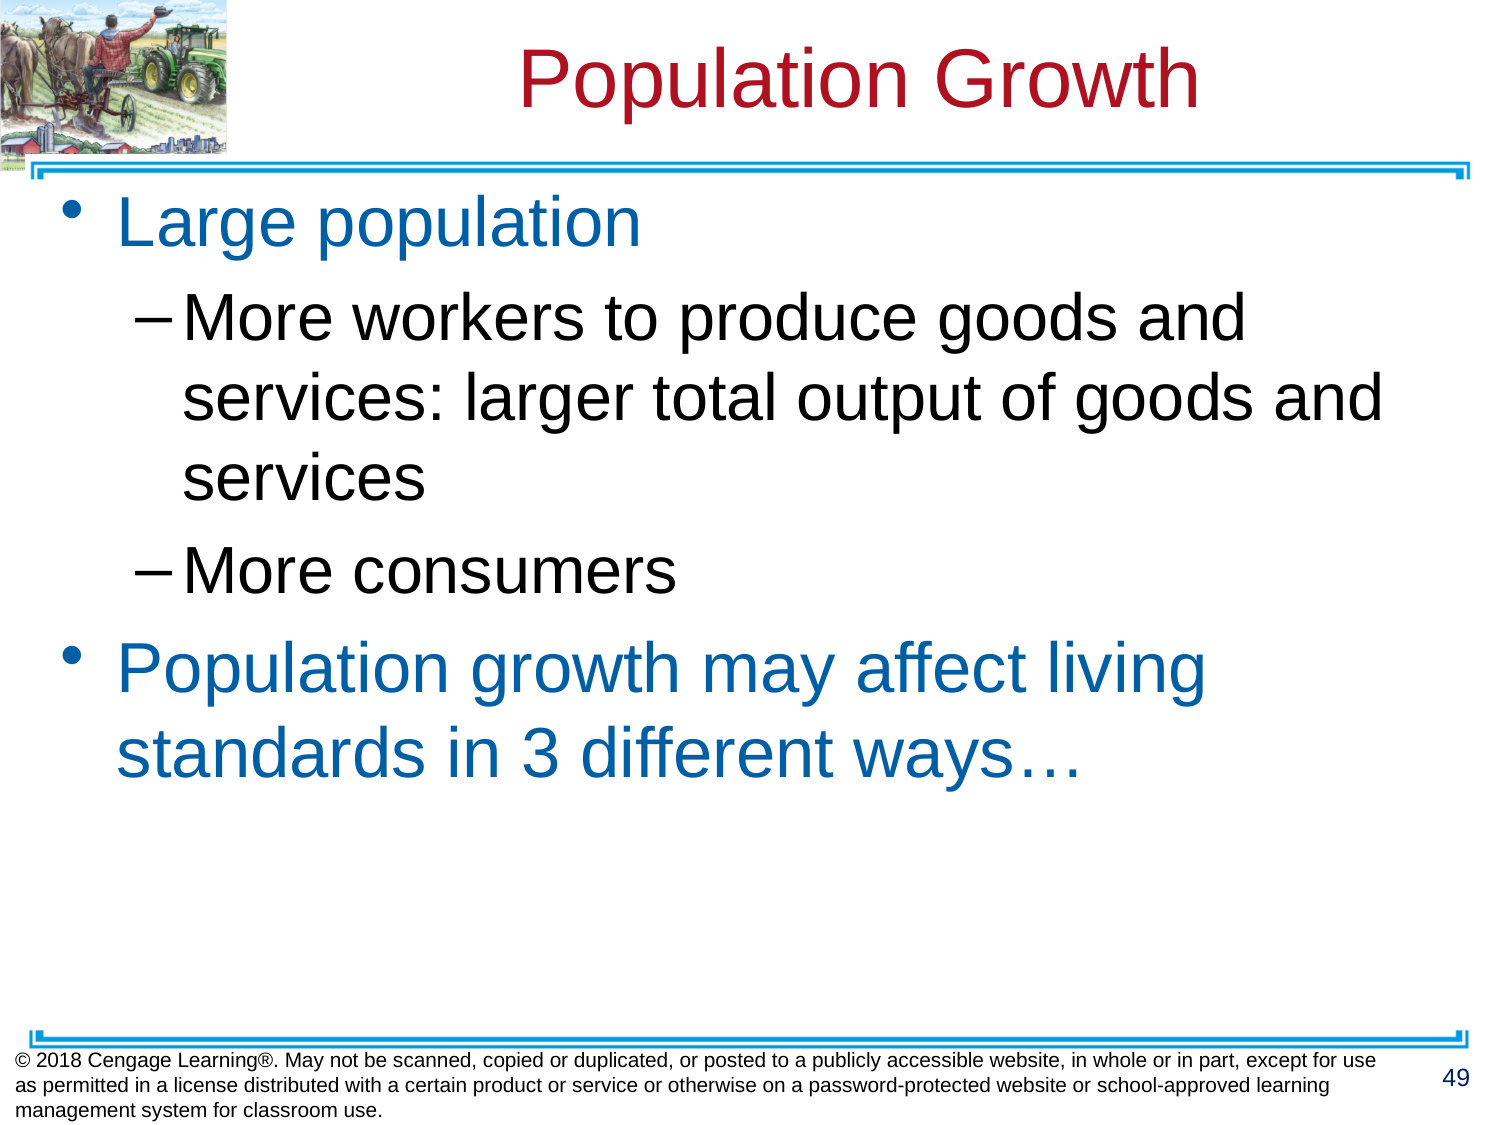

# Population Growth
Large population
More workers to produce goods and services: larger total output of goods and services
More consumers
Population growth may affect living standards in 3 different ways…
© 2018 Cengage Learning®. May not be scanned, copied or duplicated, or posted to a publicly accessible website, in whole or in part, except for use as permitted in a license distributed with a certain product or service or otherwise on a password-protected website or school-approved learning management system for classroom use.
49